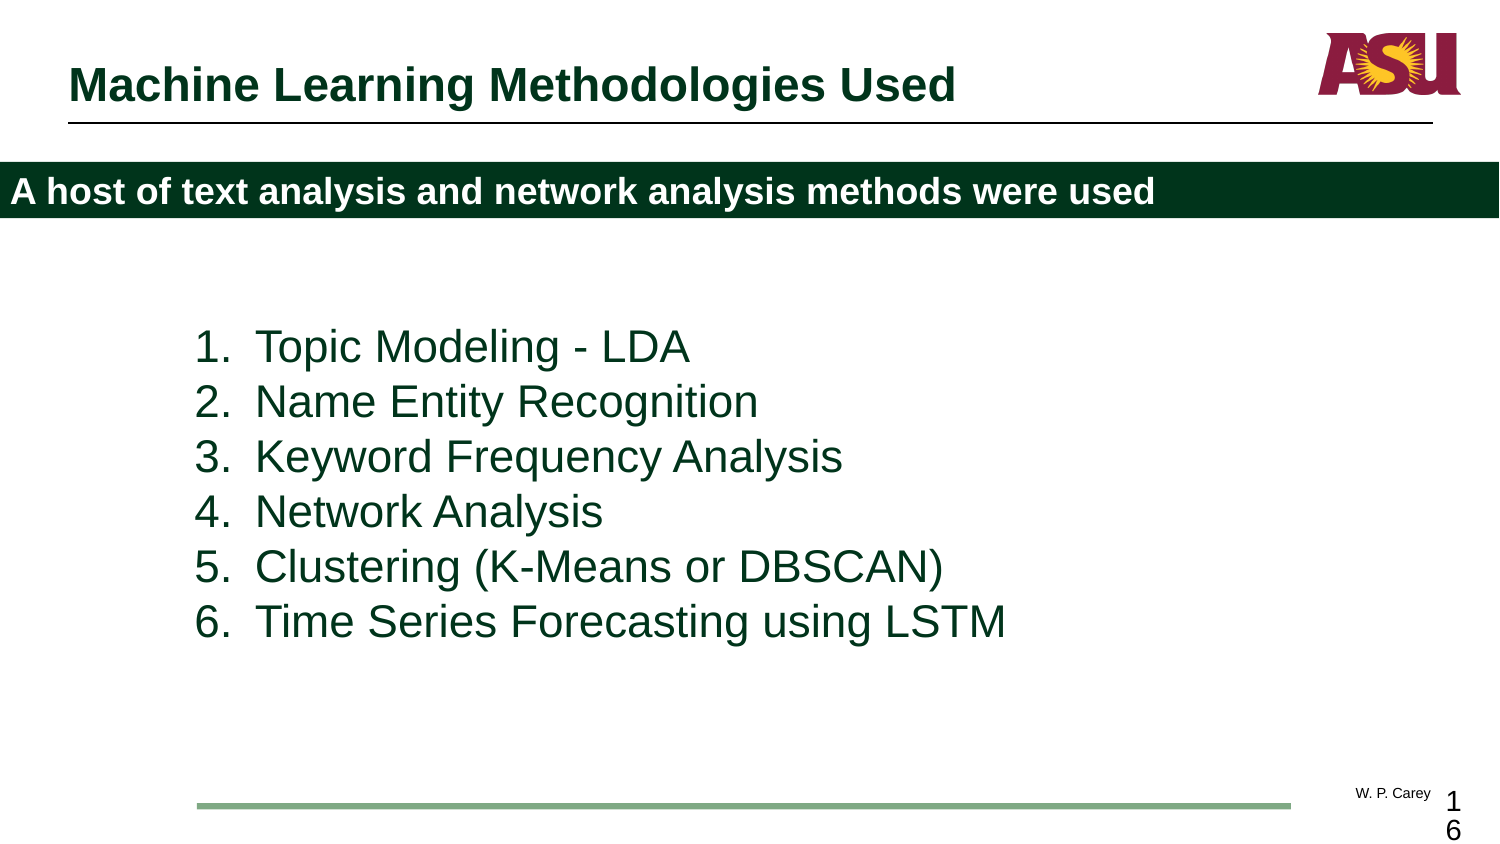

# Machine Learning Methodologies Used
A host of text analysis and network analysis methods were used
Topic Modeling - LDA
Name Entity Recognition
Keyword Frequency Analysis
Network Analysis
Clustering (K-Means or DBSCAN)
Time Series Forecasting using LSTM

16